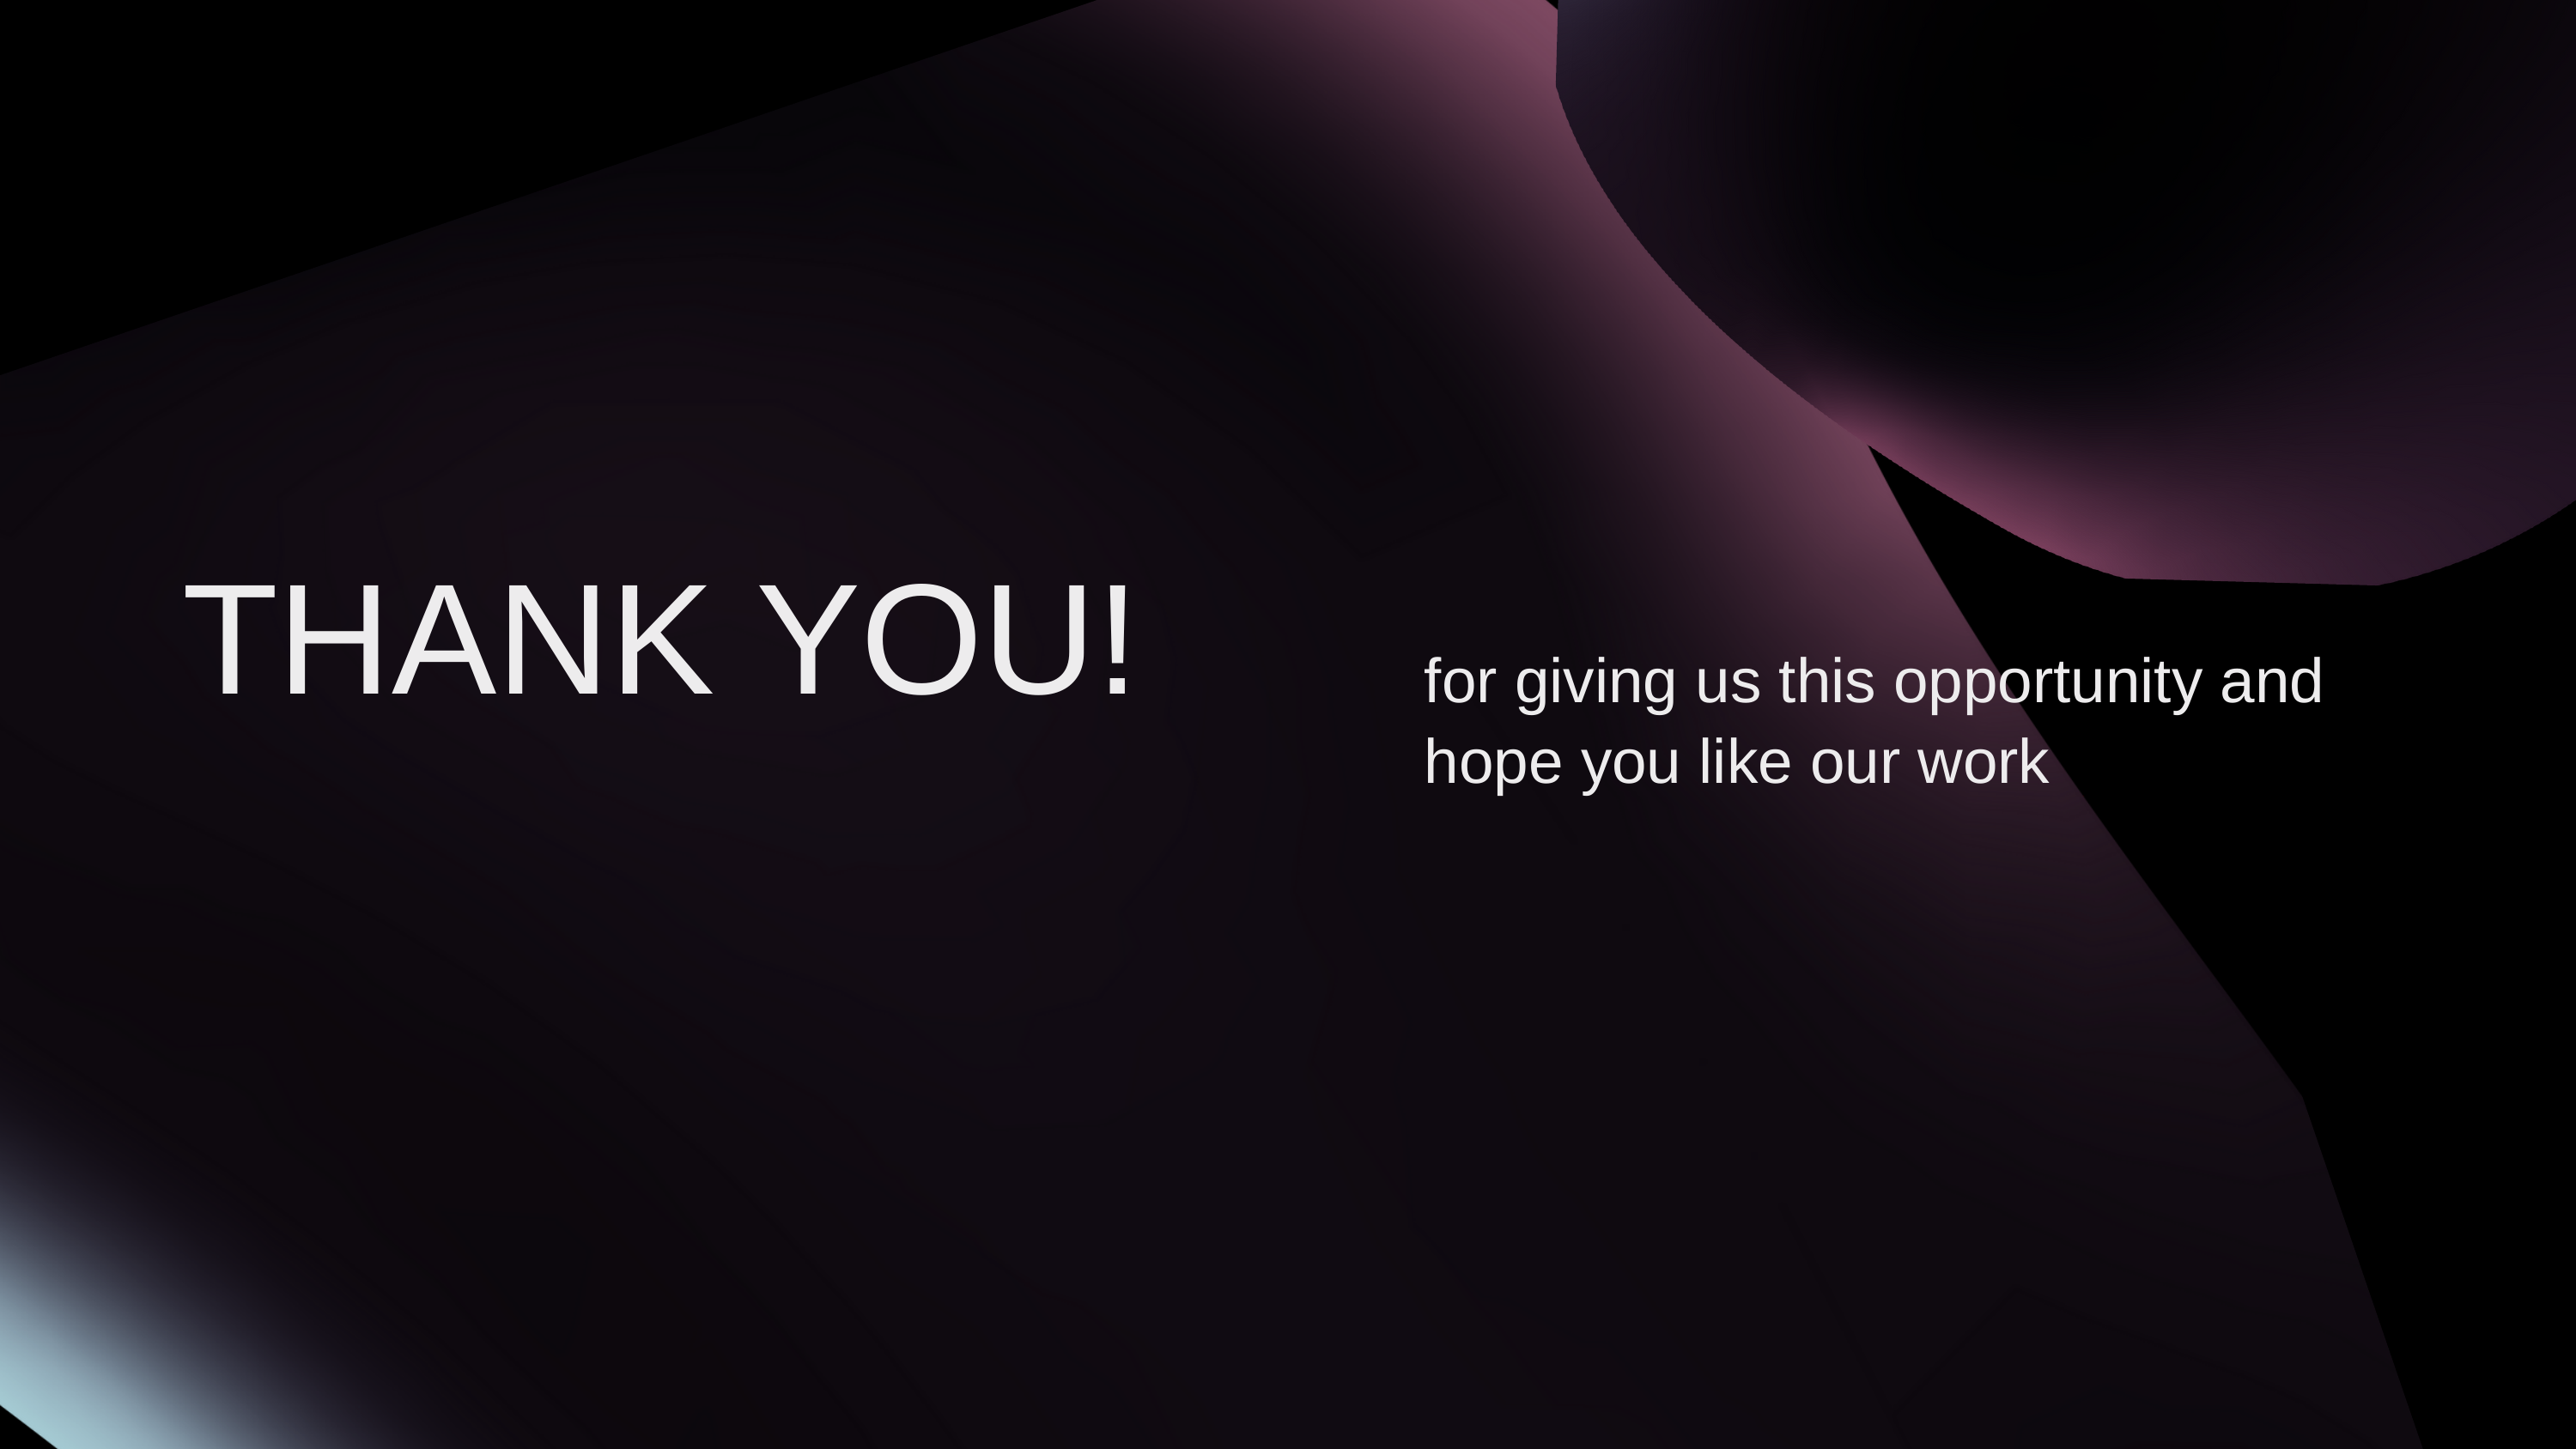

THANK YOU!
for giving us this opportunity and hope you like our work